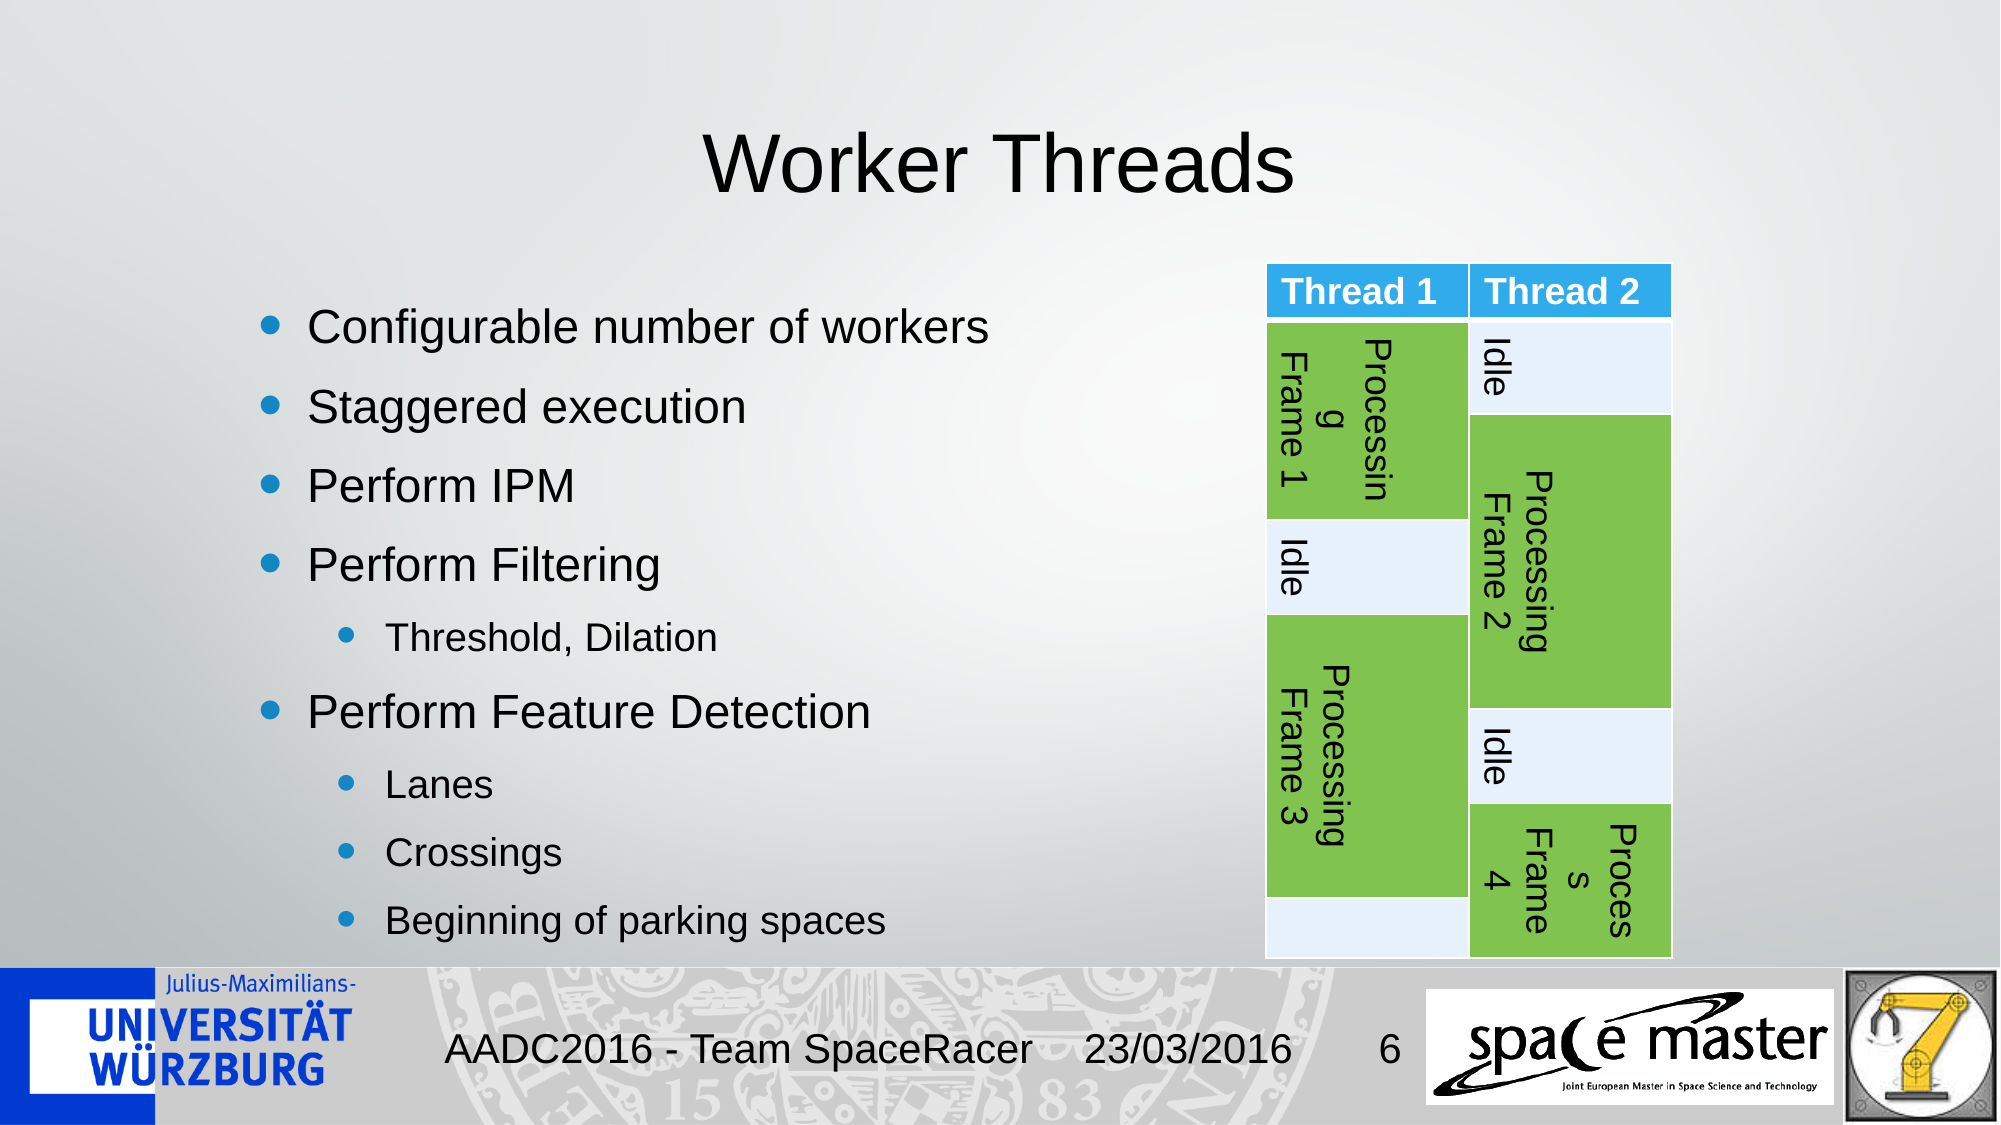

# Worker Threads
| Thread 1 | Thread 2 |
| --- | --- |
| Processing Frame 1 | Idle |
|  | Processing Frame 2 |
| Idle |  |
| Processing Frame 3 |  |
|  | Idle |
|  | Process Frame 4 |
|  |  |
Configurable number of workers
Staggered execution
Perform IPM
Perform Filtering
Threshold, Dilation
Perform Feature Detection
Lanes
Crossings
Beginning of parking spaces

AADC2016 - Team SpaceRacer
23/03/2016
6